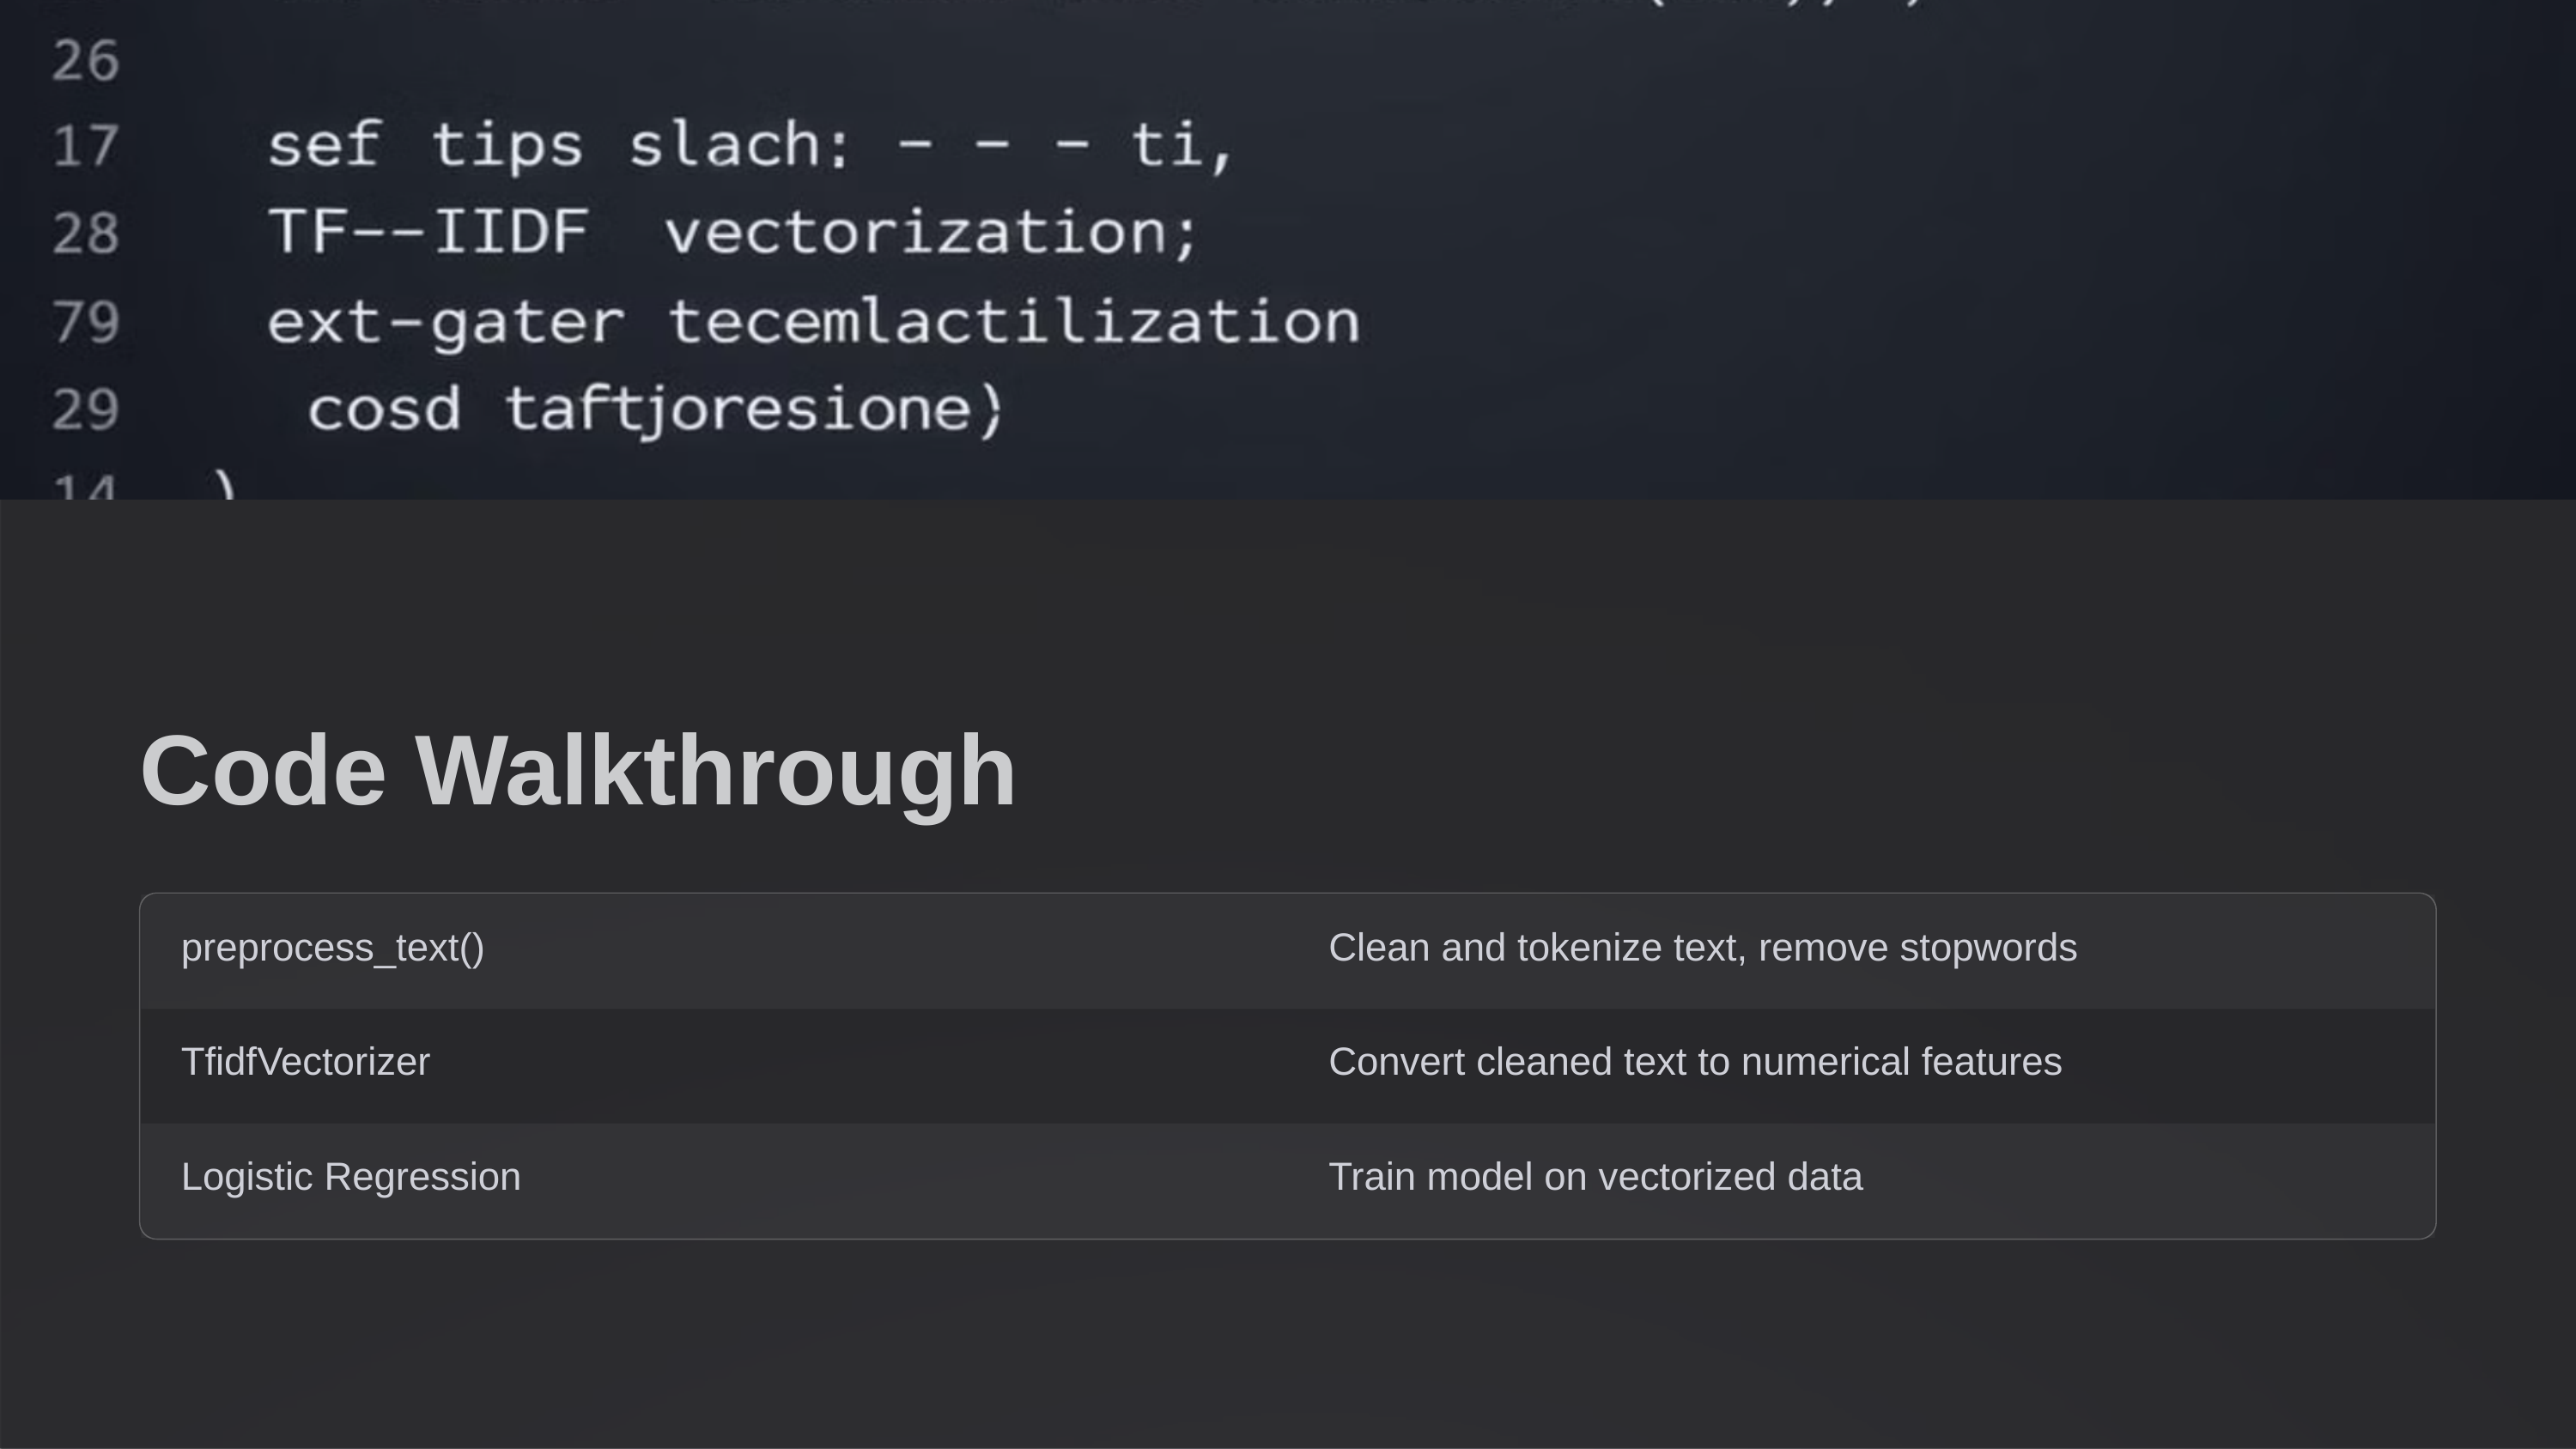

Code Walkthrough

preprocess_text()
Clean and tokenize text, remove stopwords

TfidfVectorizer
Convert cleaned text to numerical features

Logistic Regression
Train model on vectorized data